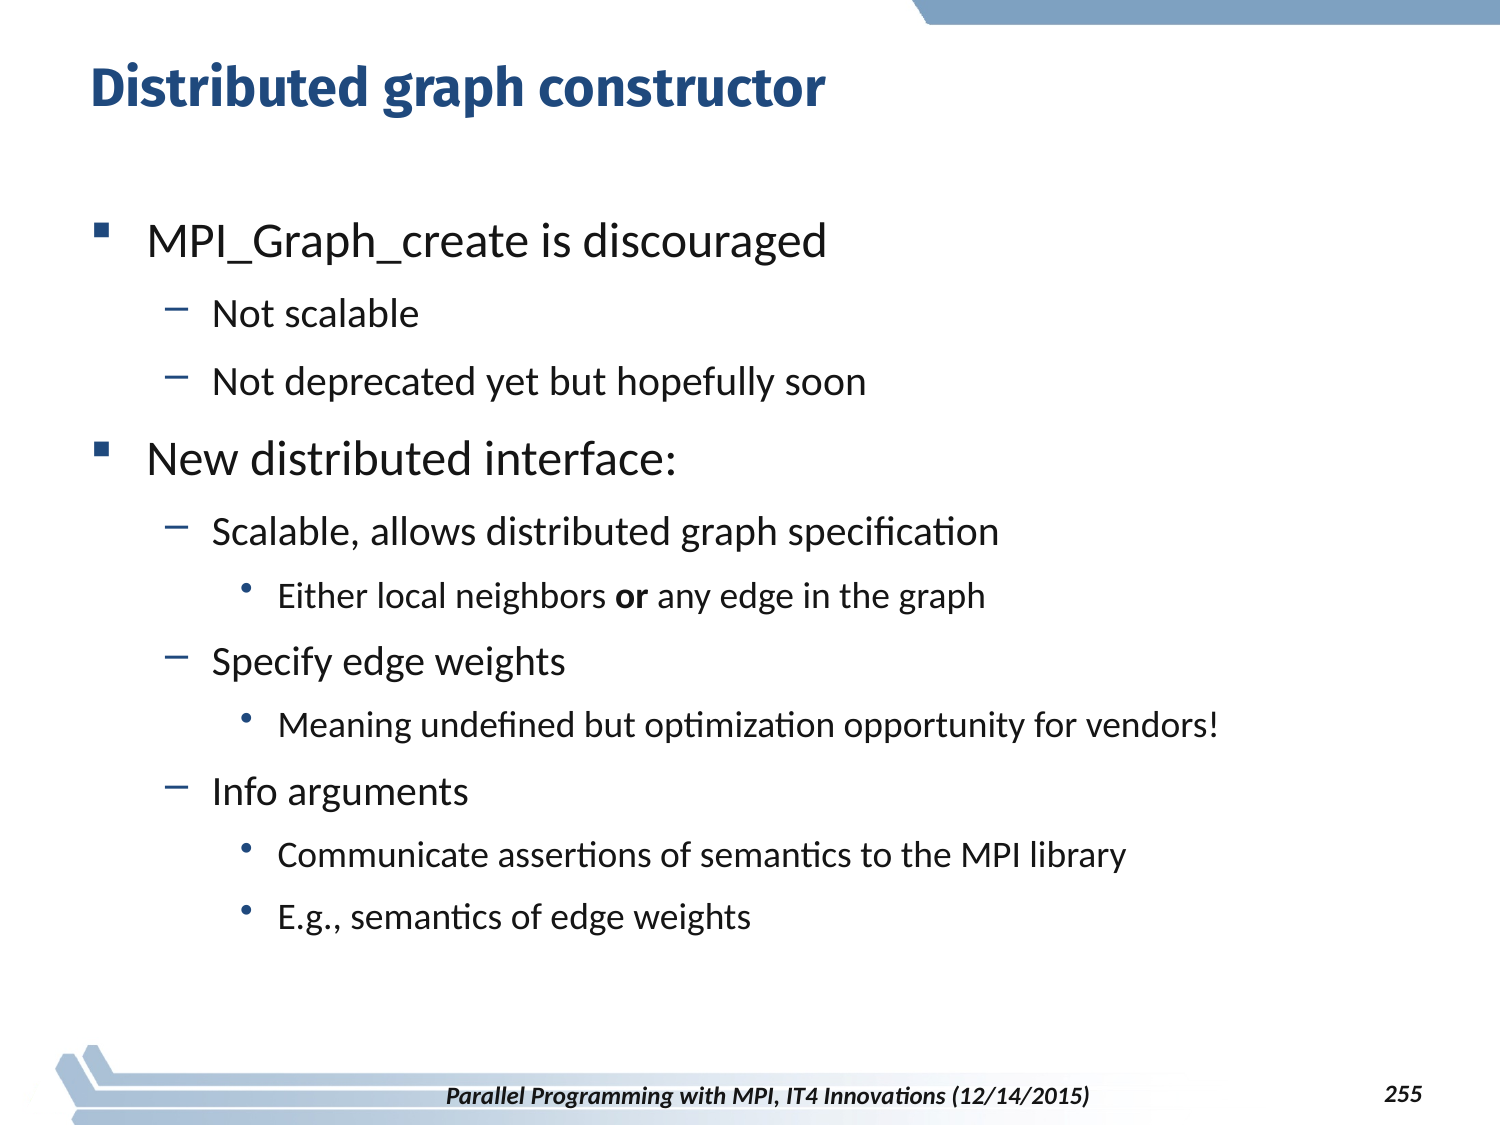

# Distributed graph constructor
MPI_Graph_create is discouraged
Not scalable
Not deprecated yet but hopefully soon
New distributed interface:
Scalable, allows distributed graph specification
Either local neighbors or any edge in the graph
Specify edge weights
Meaning undefined but optimization opportunity for vendors!
Info arguments
Communicate assertions of semantics to the MPI library
E.g., semantics of edge weights
255
Parallel Programming with MPI, IT4 Innovations (12/14/2015)